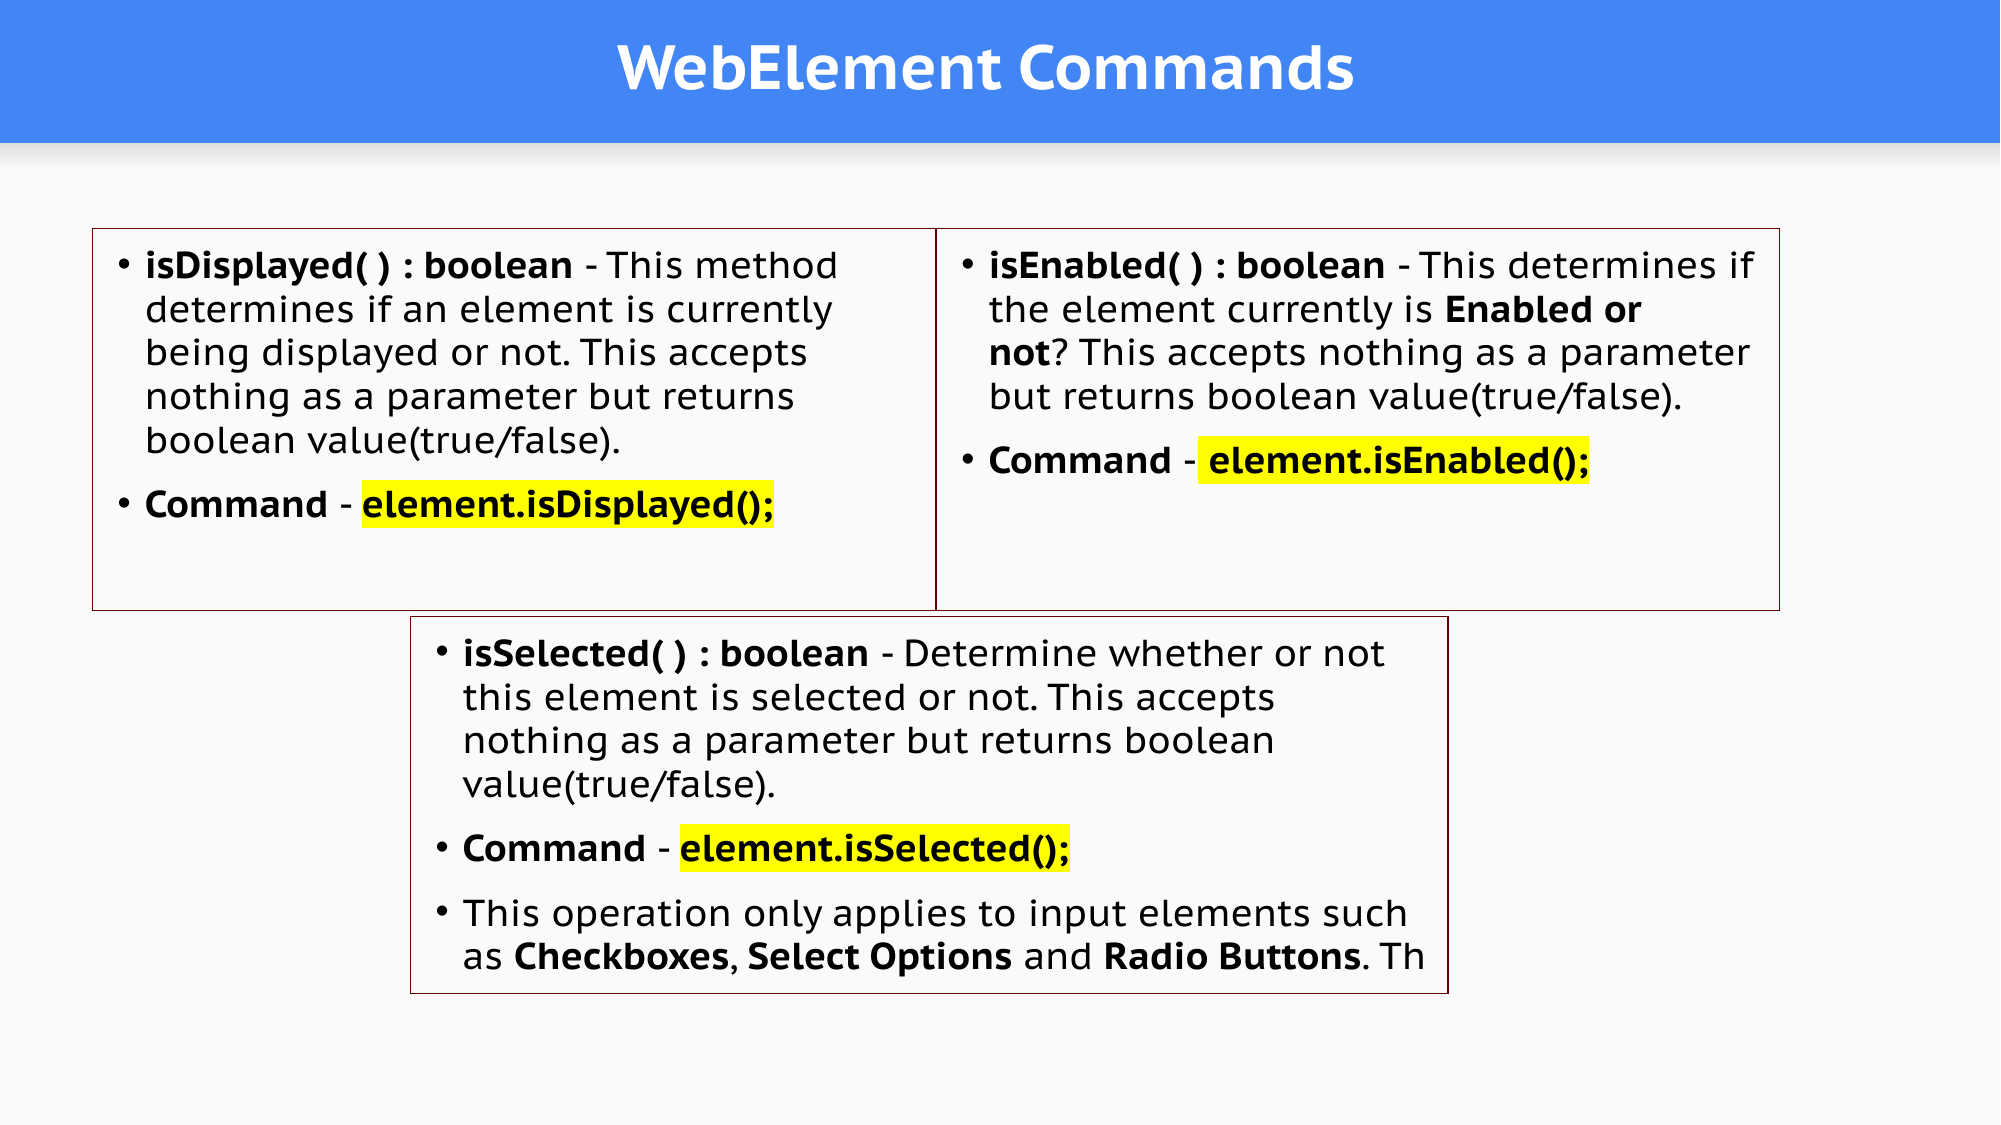

# WebElement Commands
| isDisplayed( ) : boolean - This method determines if an element is currently being displayed or not. This accepts nothing as a parameter but returns boolean value(true/false). Command - element.isDisplayed(); | isEnabled( ) : boolean - This determines if the element currently is Enabled or not? This accepts nothing as a parameter but returns boolean value(true/false). Command - element.isEnabled(); |
| --- | --- |
| isSelected( ) : boolean - Determine whether or not this element is selected or not. This accepts nothing as a parameter but returns boolean value(true/false). Command - element.isSelected(); This operation only applies to input elements such as Checkboxes, Select Options and Radio Buttons. Th |
| --- |